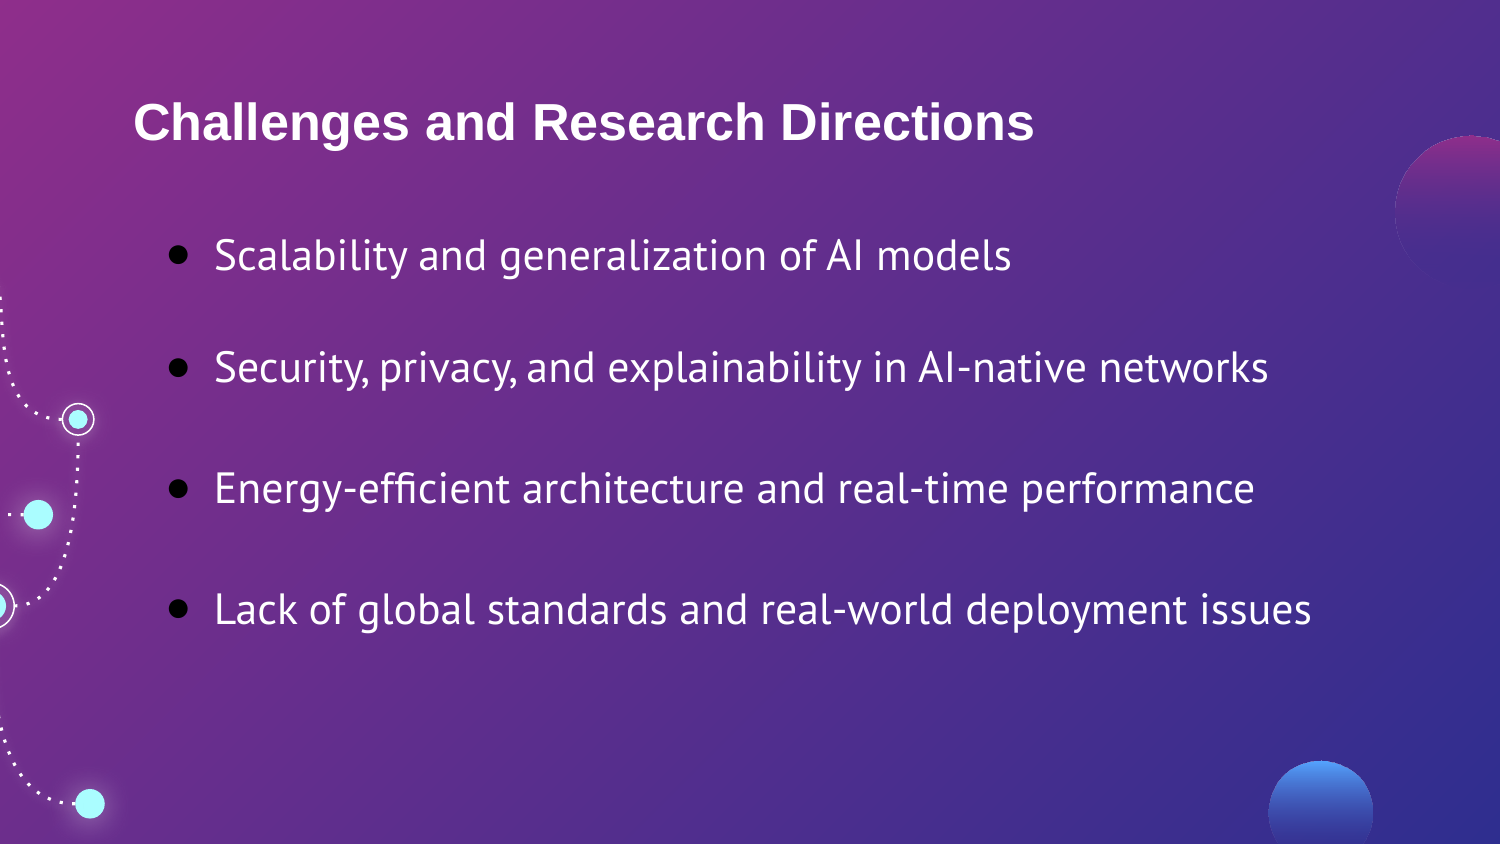

# Challenges and Research Directions
Scalability and generalization of AI models
Security, privacy, and explainability in AI-native networks
Energy-efficient architecture and real-time performance
Lack of global standards and real-world deployment issues